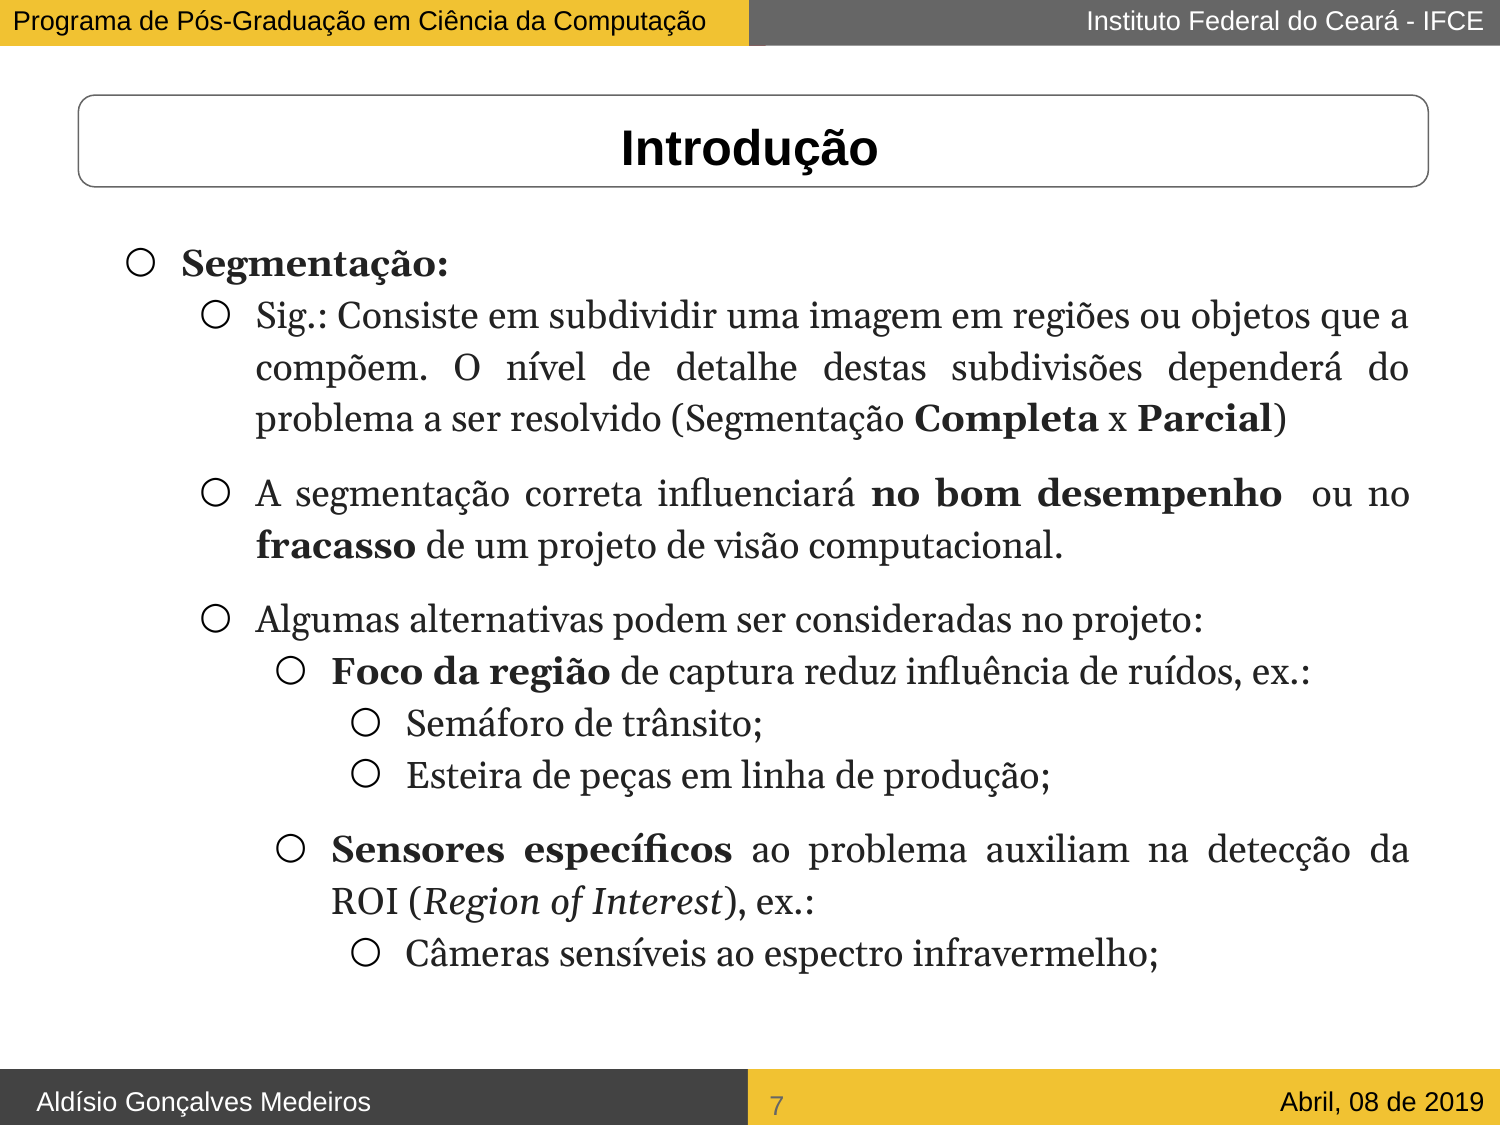

# Introdução
Segmentação:
Sig.: Consiste em subdividir uma imagem em regiões ou objetos que a compõem. O nível de detalhe destas subdivisões dependerá do problema a ser resolvido (Segmentação Completa x Parcial)

A segmentação correta influenciará no bom desempenho  ou no fracasso de um projeto de visão computacional.

Algumas alternativas podem ser consideradas no projeto:
Foco da região de captura reduz influência de ruídos, ex.:
Semáforo de trânsito;
Esteira de peças em linha de produção;

Sensores específicos ao problema auxiliam na detecção da ROI (Region of Interest), ex.:
Câmeras sensíveis ao espectro infravermelho;
7